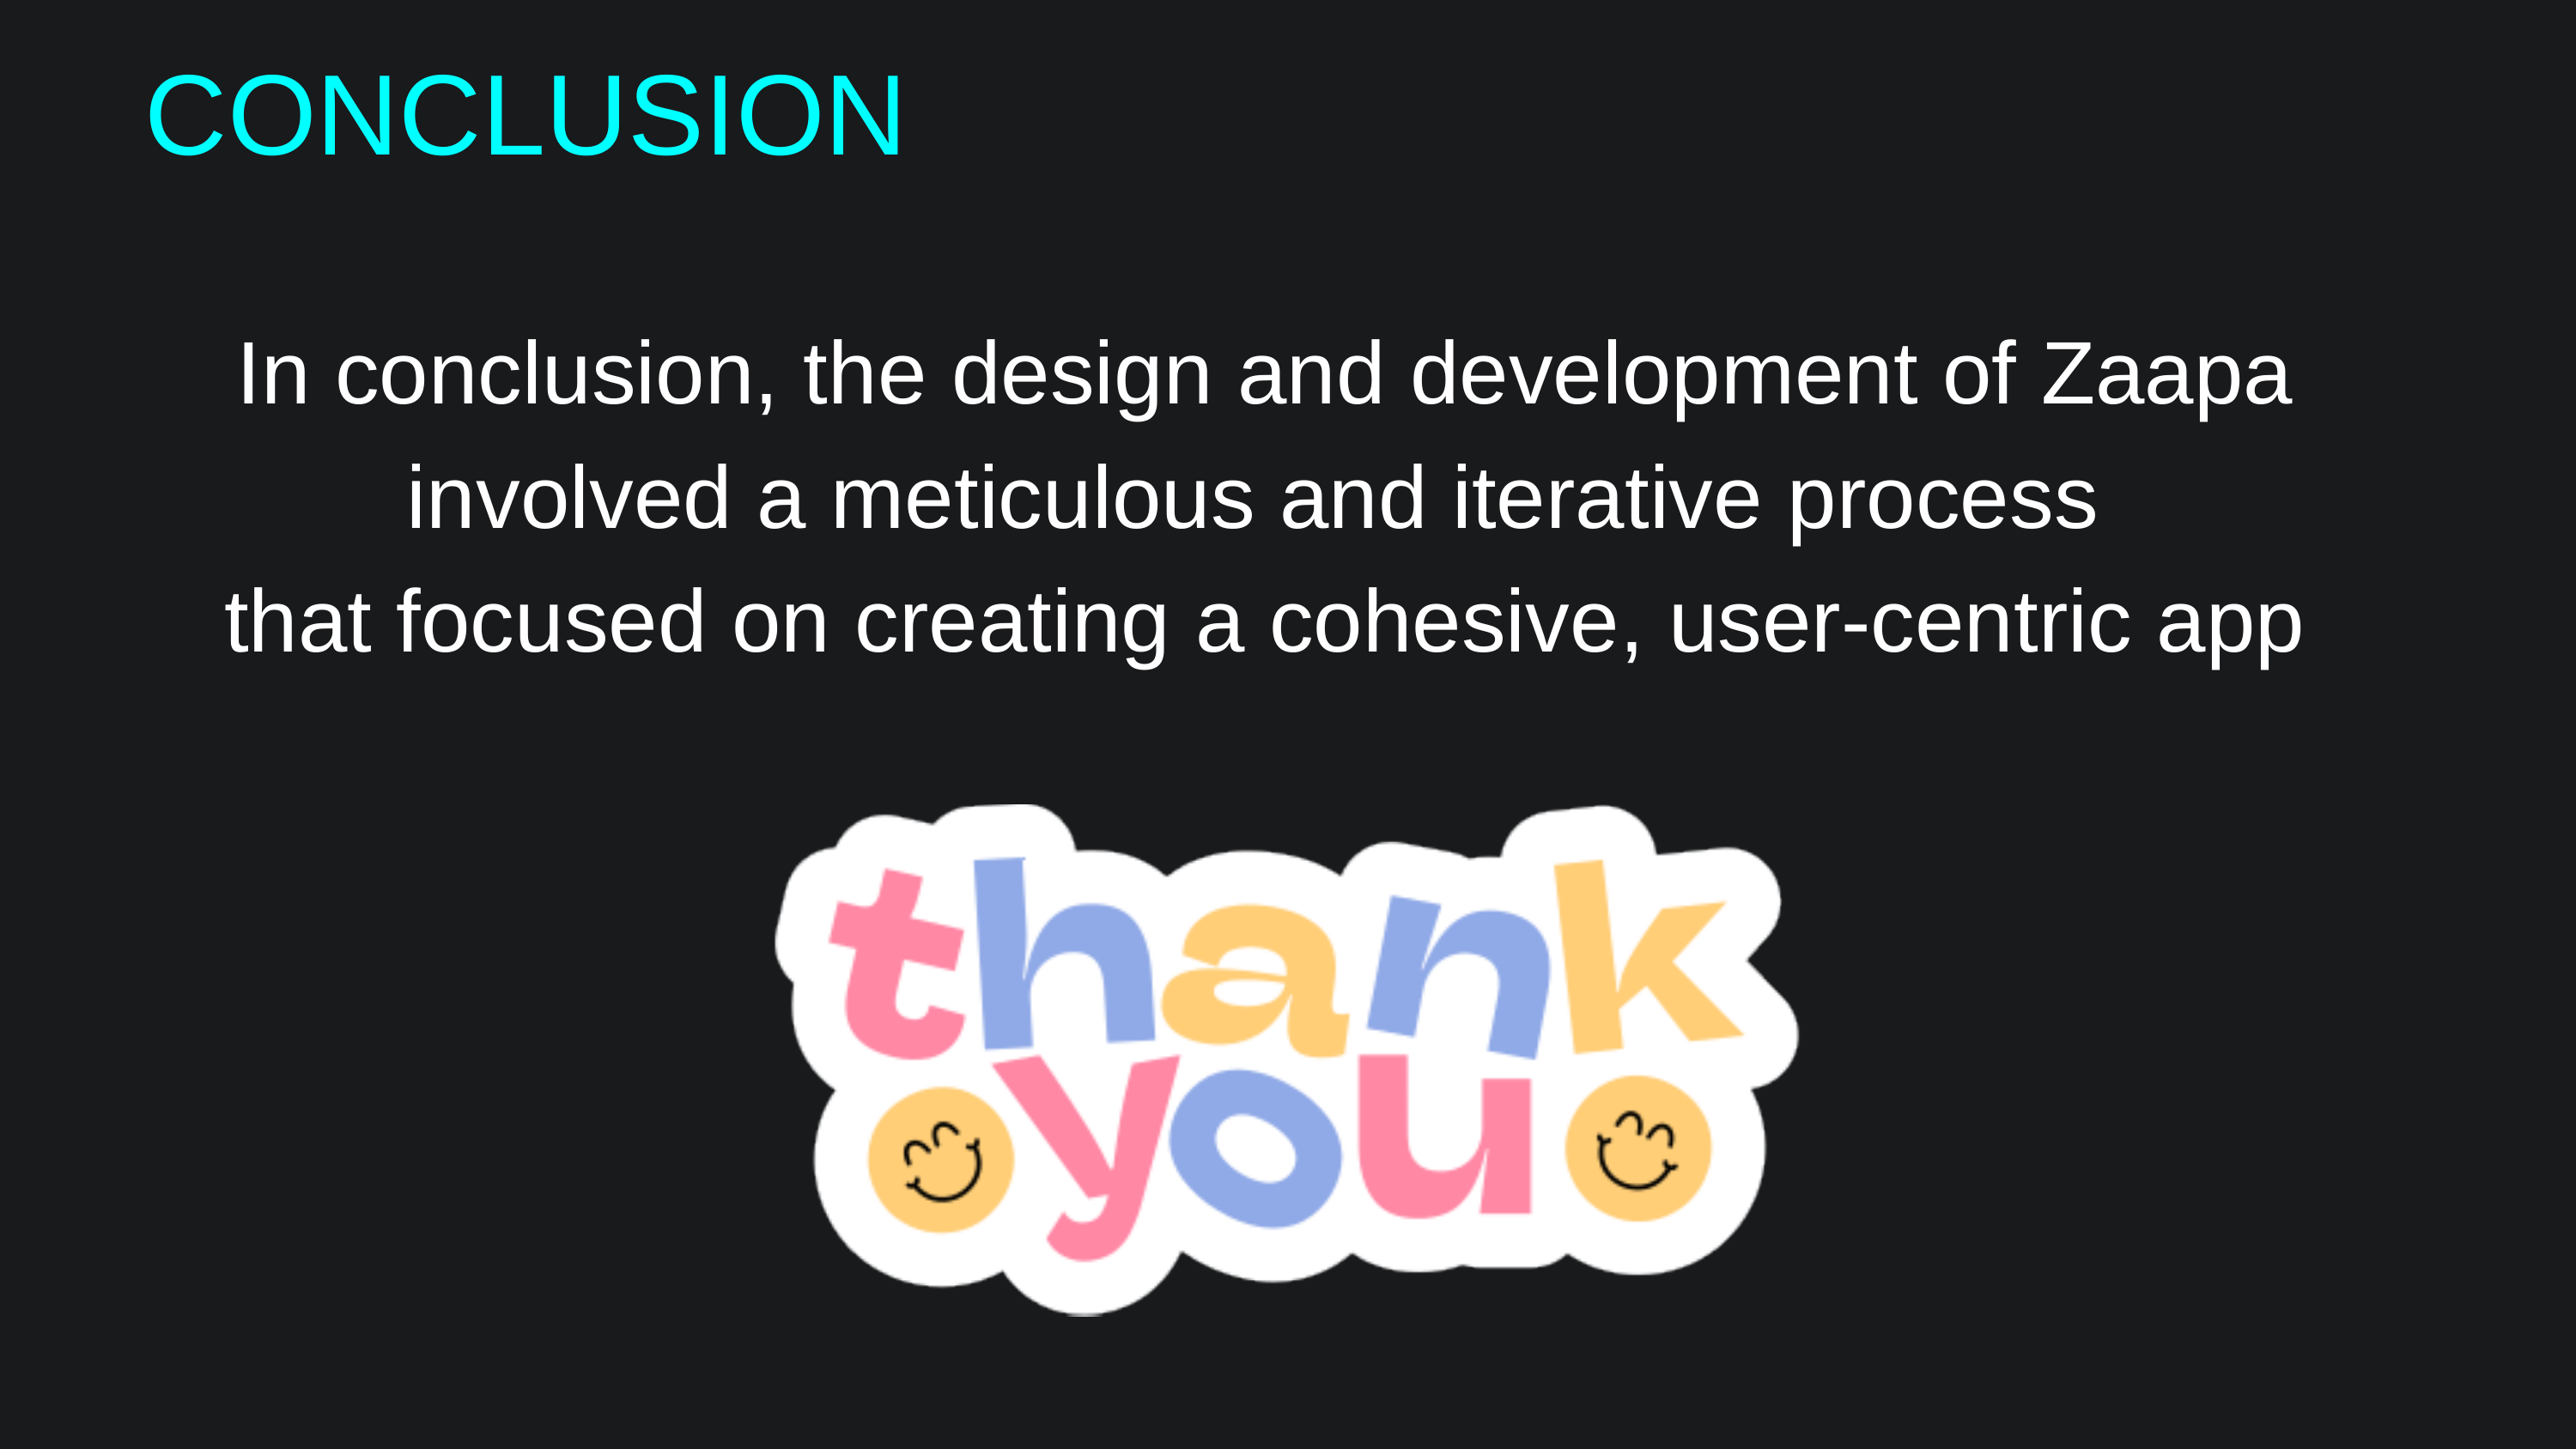

CONCLUSION
In conclusion, the design and development of Zaapa involved a meticulous and iterative process
that focused on creating a cohesive, user-centric app